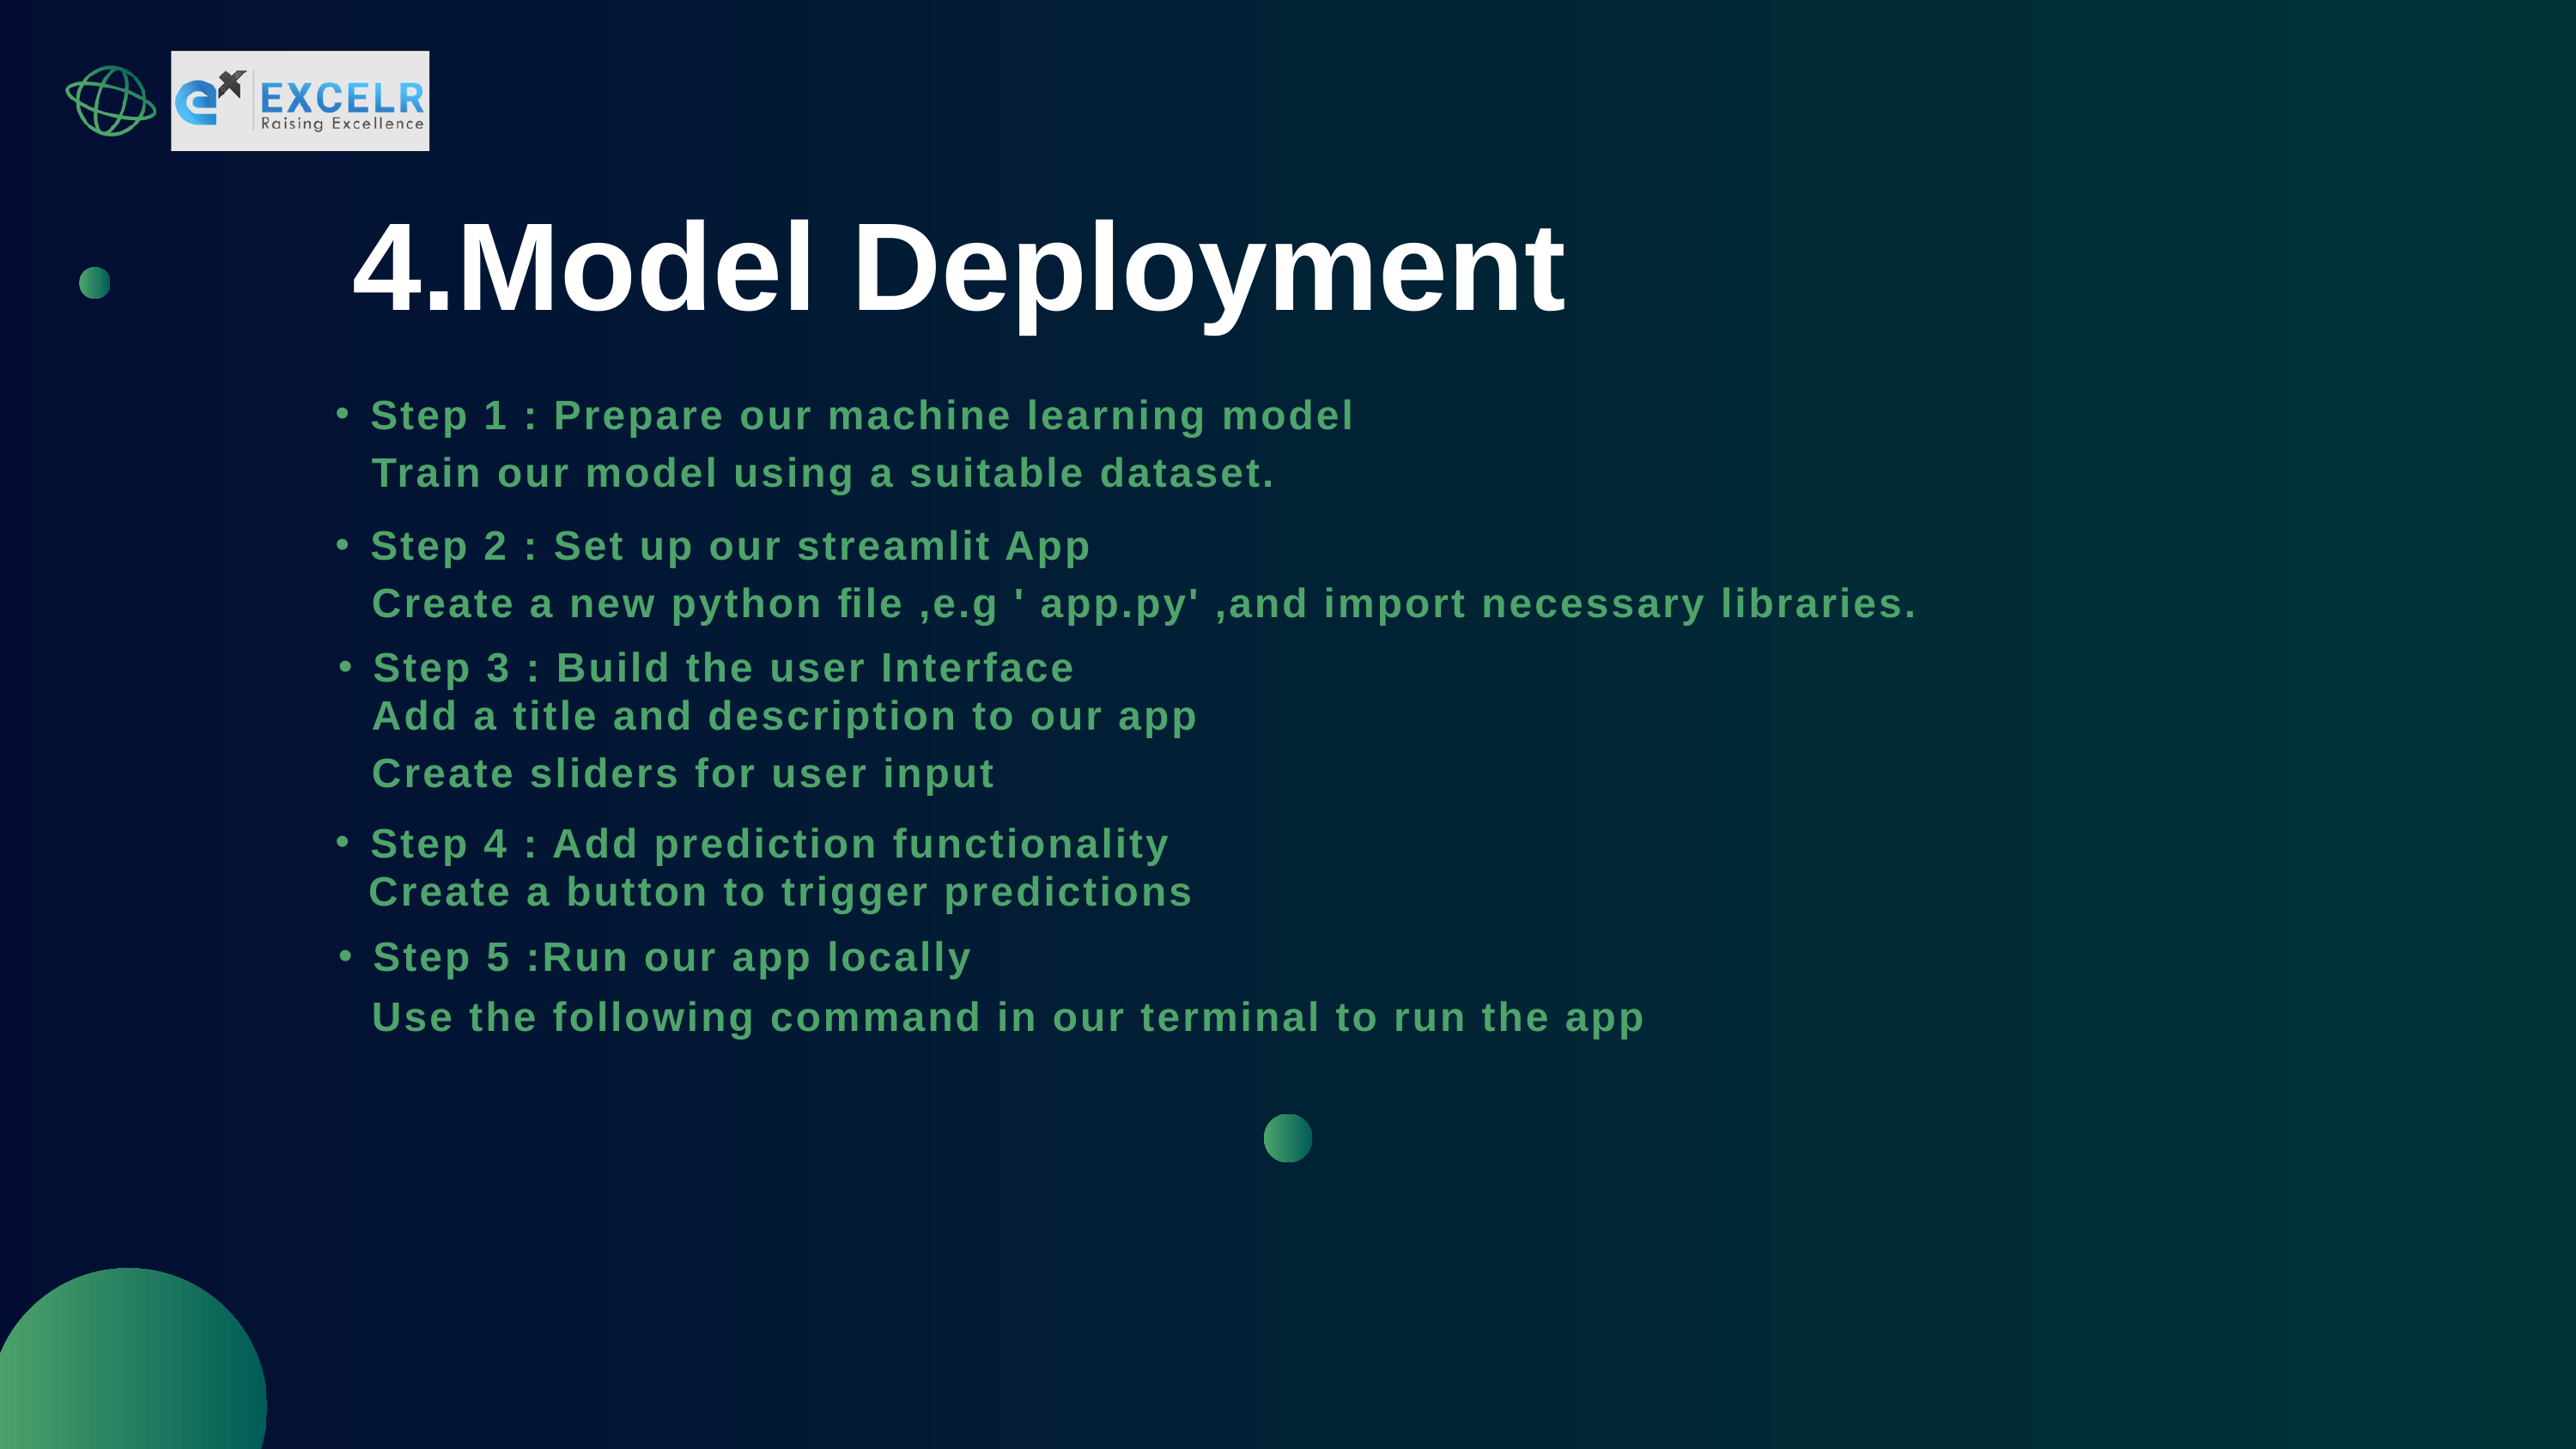

4.Model Deployment

Step 1 : Prepare our machine learning model
Train our model using a suitable dataset.
Step 2 : Set up our streamlit App
Create a new python ﬁle ,e.g ' app.py' ,and import necessary libraries.
Step 3 : Build the user Interface
Add a title and description to our app
Create sliders for user input
Step 4 : Add prediction functionality
Create a button to trigger predictions
Step 5 :Run our app locally
Use the following command in our terminal to run the app